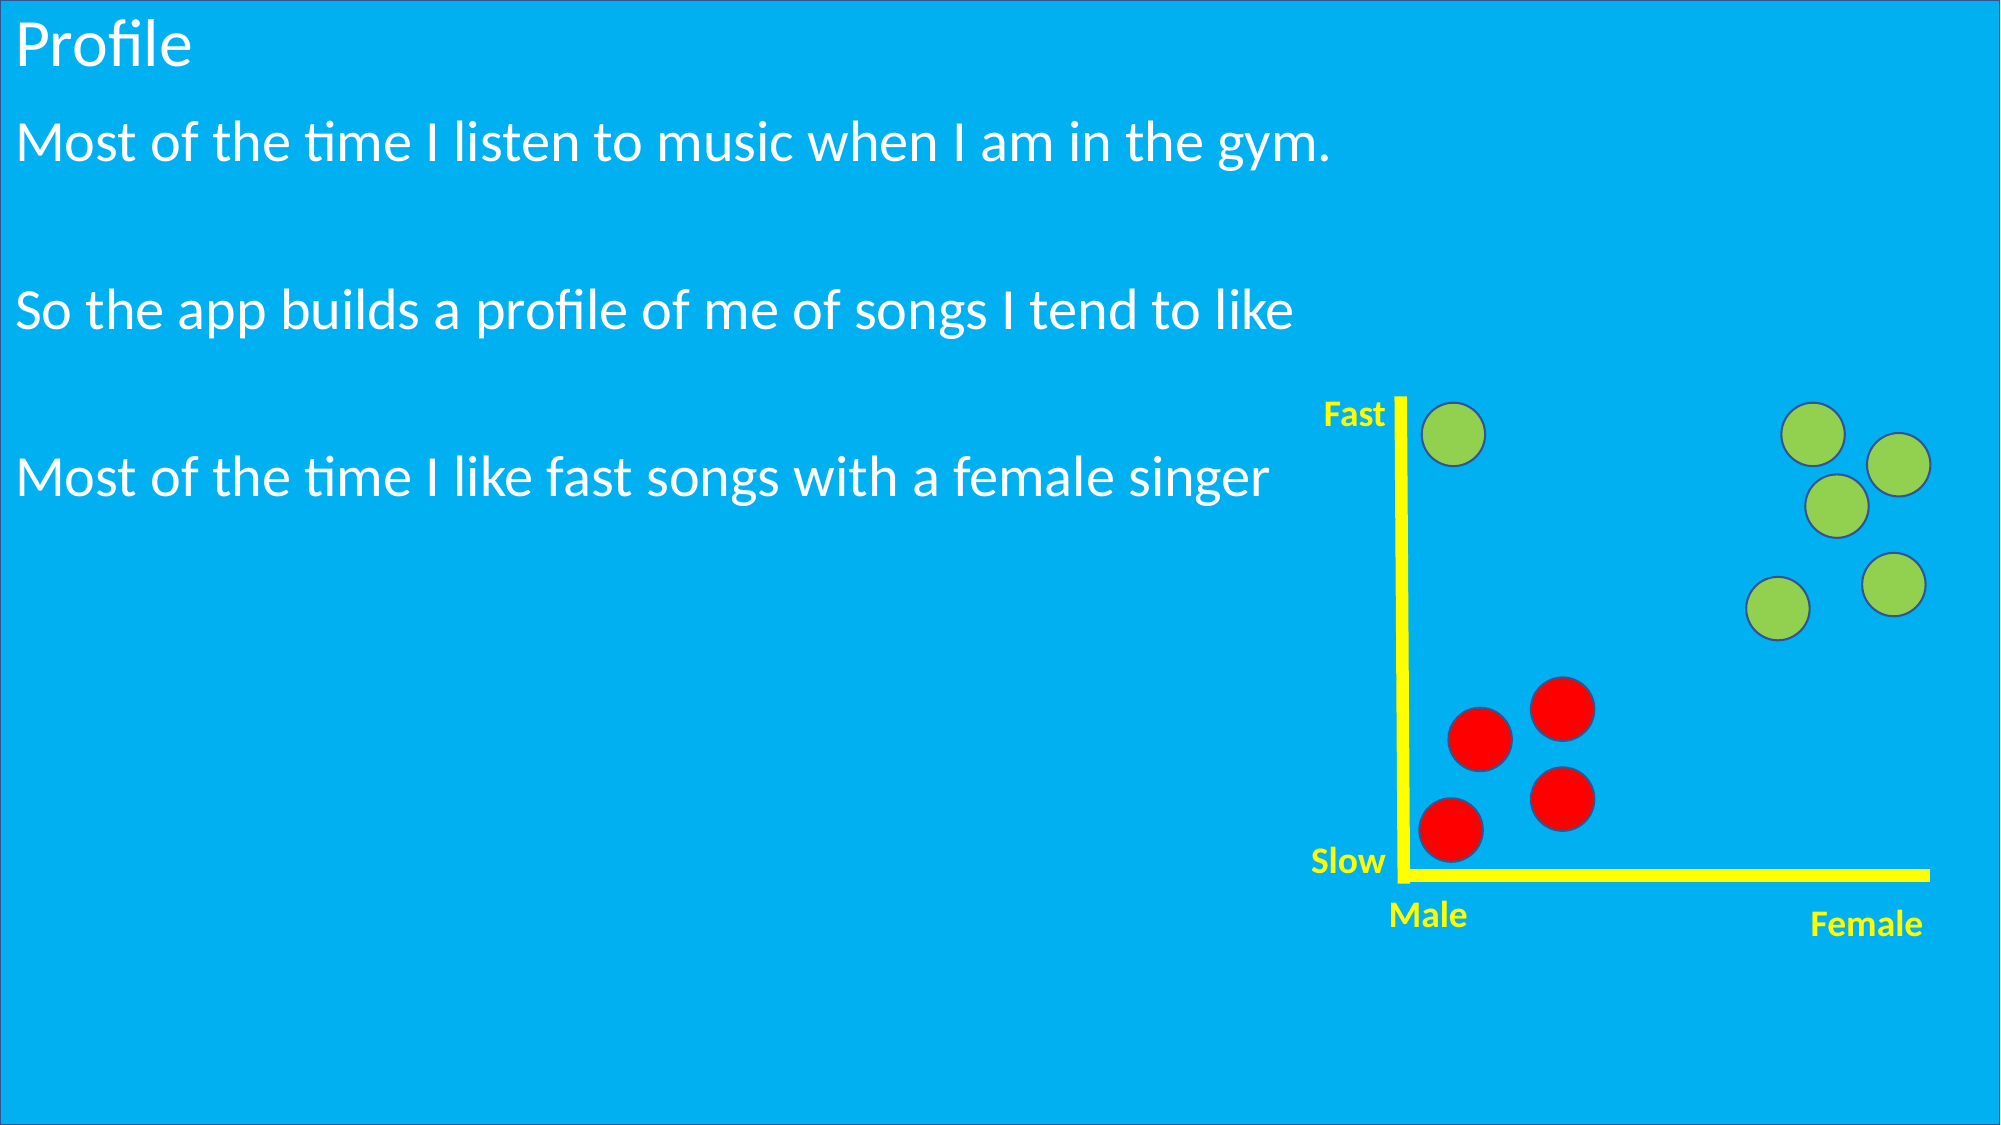

# Profile
Most of the time I listen to music when I am in the gym.

So the app builds a profile of me of songs I tend to like

Most of the time I like fast songs with a female singer

Fast

Slow
Male
Female